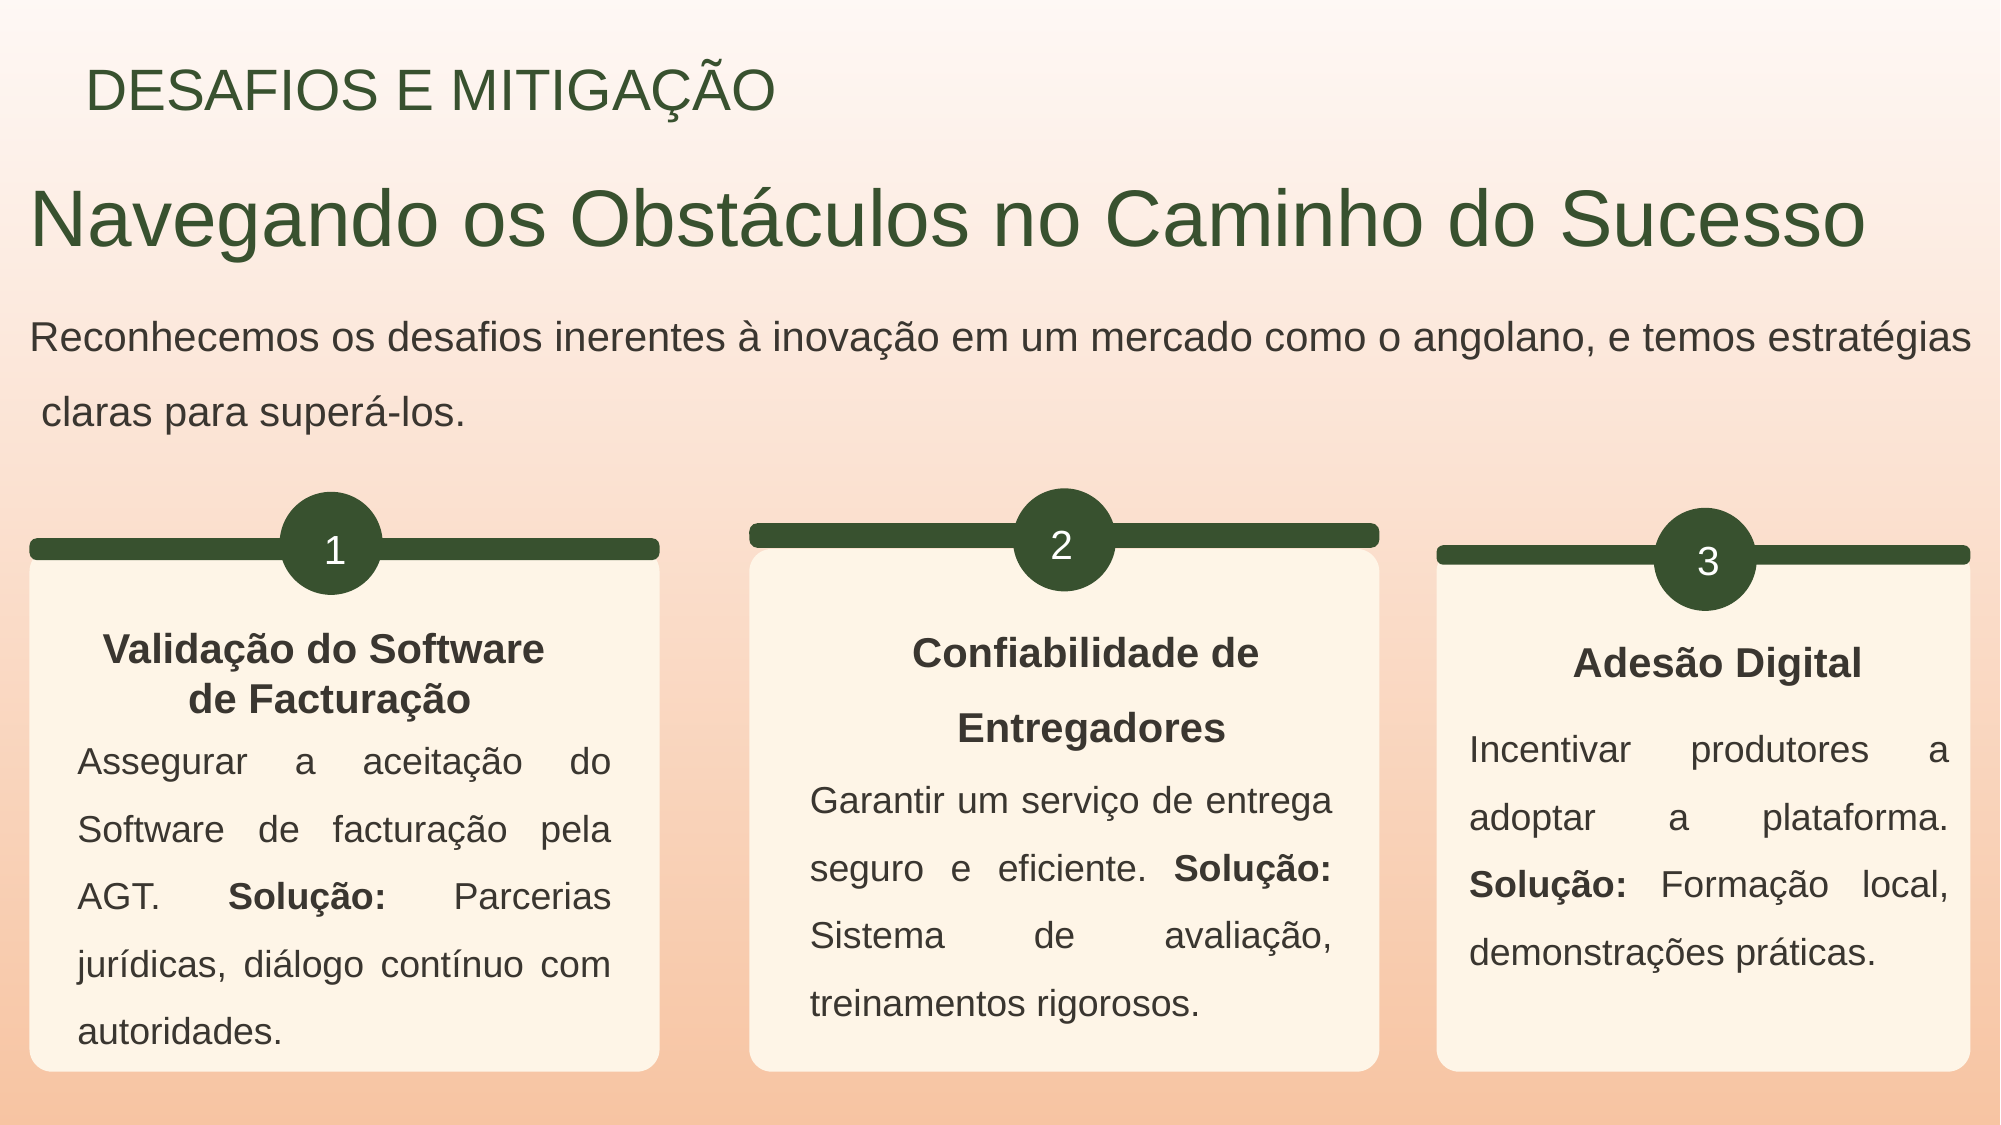

DESAFIOS E MITIGAÇÃO
Navegando os Obstáculos no Caminho do Sucesso
Reconhecemos os desafios inerentes à inovação em um mercado como o angolano, e temos estratégias
 claras para superá-los.

2
1

3

Validação do Software
 de Facturação
Confiabilidade de
Entregadores
Adesão Digital

Incentivar produtores a adoptar a plataforma. Solução: Formação local, demonstrações práticas.
Assegurar a aceitação do Software de facturação pela AGT. Solução: Parcerias jurídicas, diálogo contínuo com autoridades.
Garantir um serviço de entrega seguro e eficiente. Solução: Sistema de avaliação, treinamentos rigorosos.